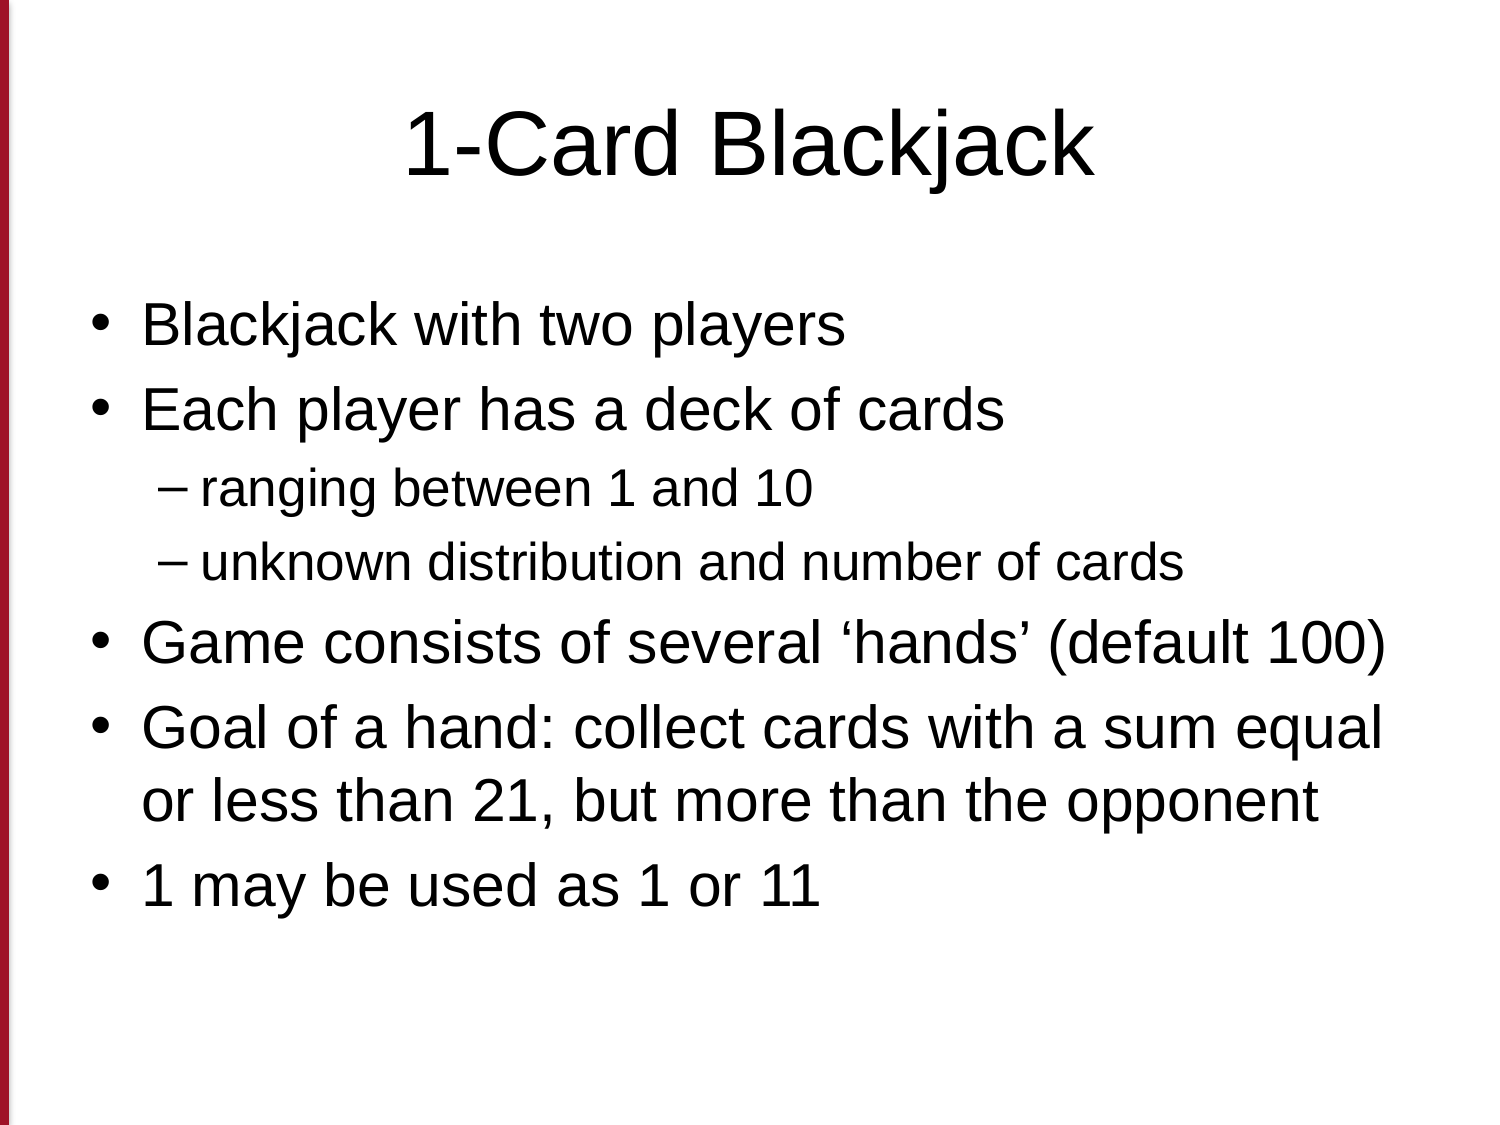

# 1-Card Blackjack
Blackjack with two players
Each player has a deck of cards
ranging between 1 and 10
unknown distribution and number of cards
Game consists of several ‘hands’ (default 100)
Goal of a hand: collect cards with a sum equal or less than 21, but more than the opponent
1 may be used as 1 or 11